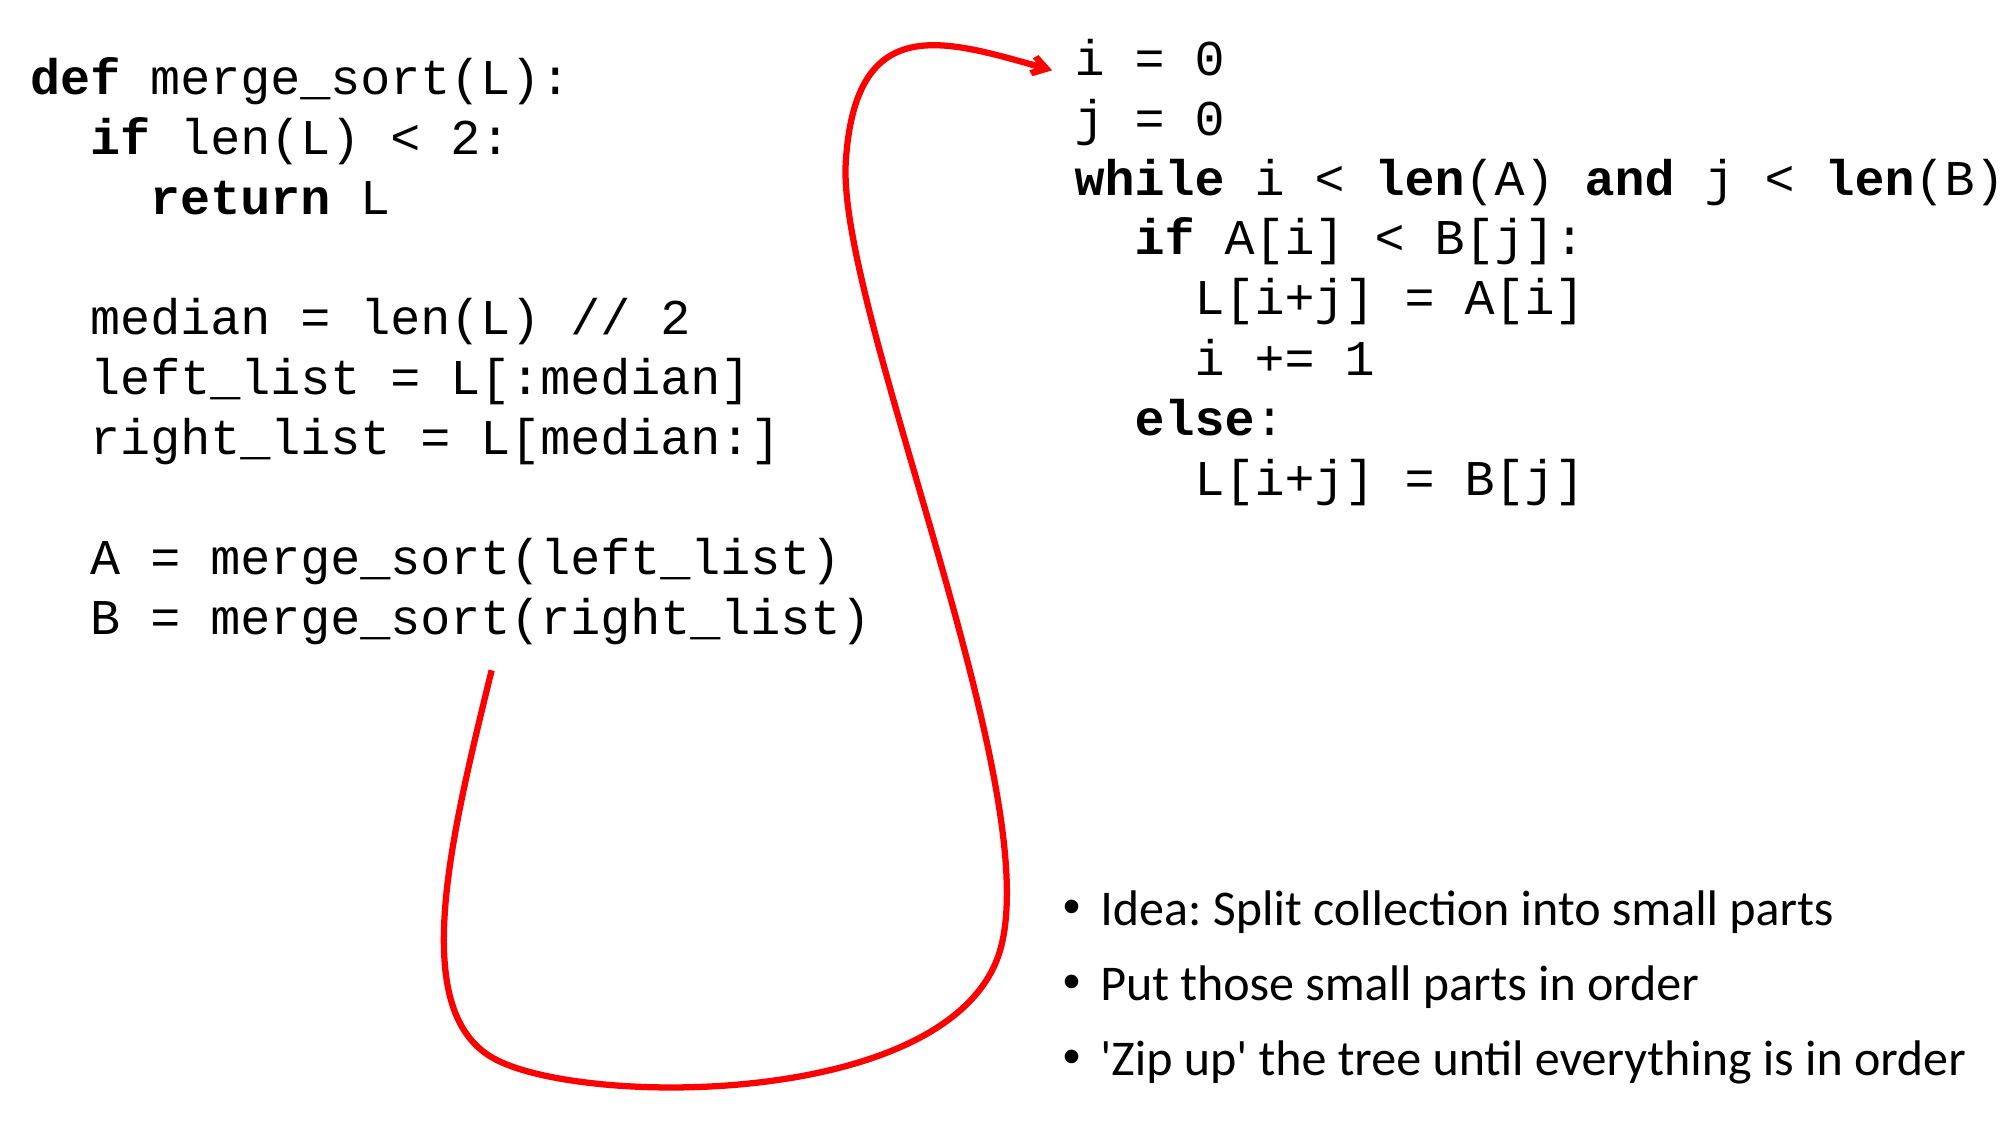

i = 0
  j = 0
  while i < len(A) and j < len(B):
    if A[i] < B[j]:
      L[i+j] = A[i]
      i += 1
    else:
      L[i+j] = B[j]

def merge_sort(L):
  if len(L) < 2:
    return L

  median = len(L) // 2
  left_list = L[:median]
  right_list = L[median:]

  A = merge_sort(left_list)
  B = merge_sort(right_list)

Idea: Split collection into small parts
Put those small parts in order
'Zip up' the tree until everything is in order